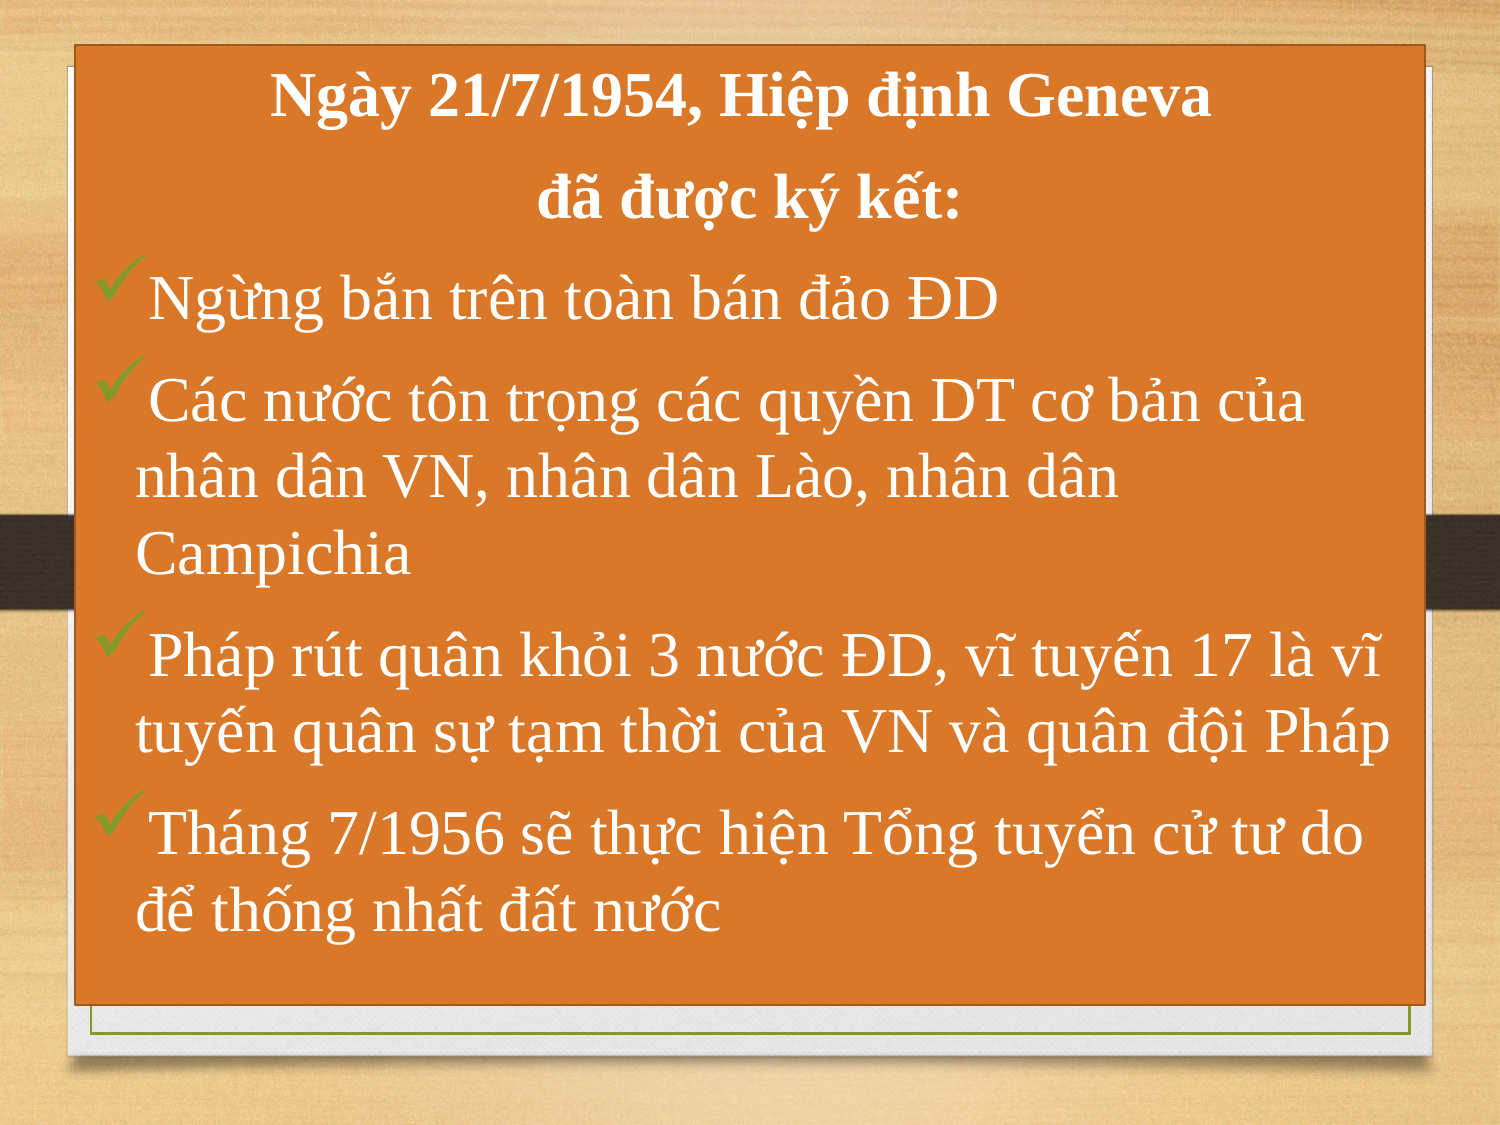

# Ngày 21/7/1954, Hiệp định Geneva
đã được ký kết:
Ngừng bắn trên toàn bán đảo ĐD
Các nước tôn trọng các quyền DT cơ bản của nhân dân VN, nhân dân Lào, nhân dân Campichia
Pháp rút quân khỏi 3 nước ĐD, vĩ tuyến 17 là vĩ tuyến quân sự tạm thời của VN và quân đội Pháp
Tháng 7/1956 sẽ thực hiện Tổng tuyển cử tư do để thống nhất đất nước